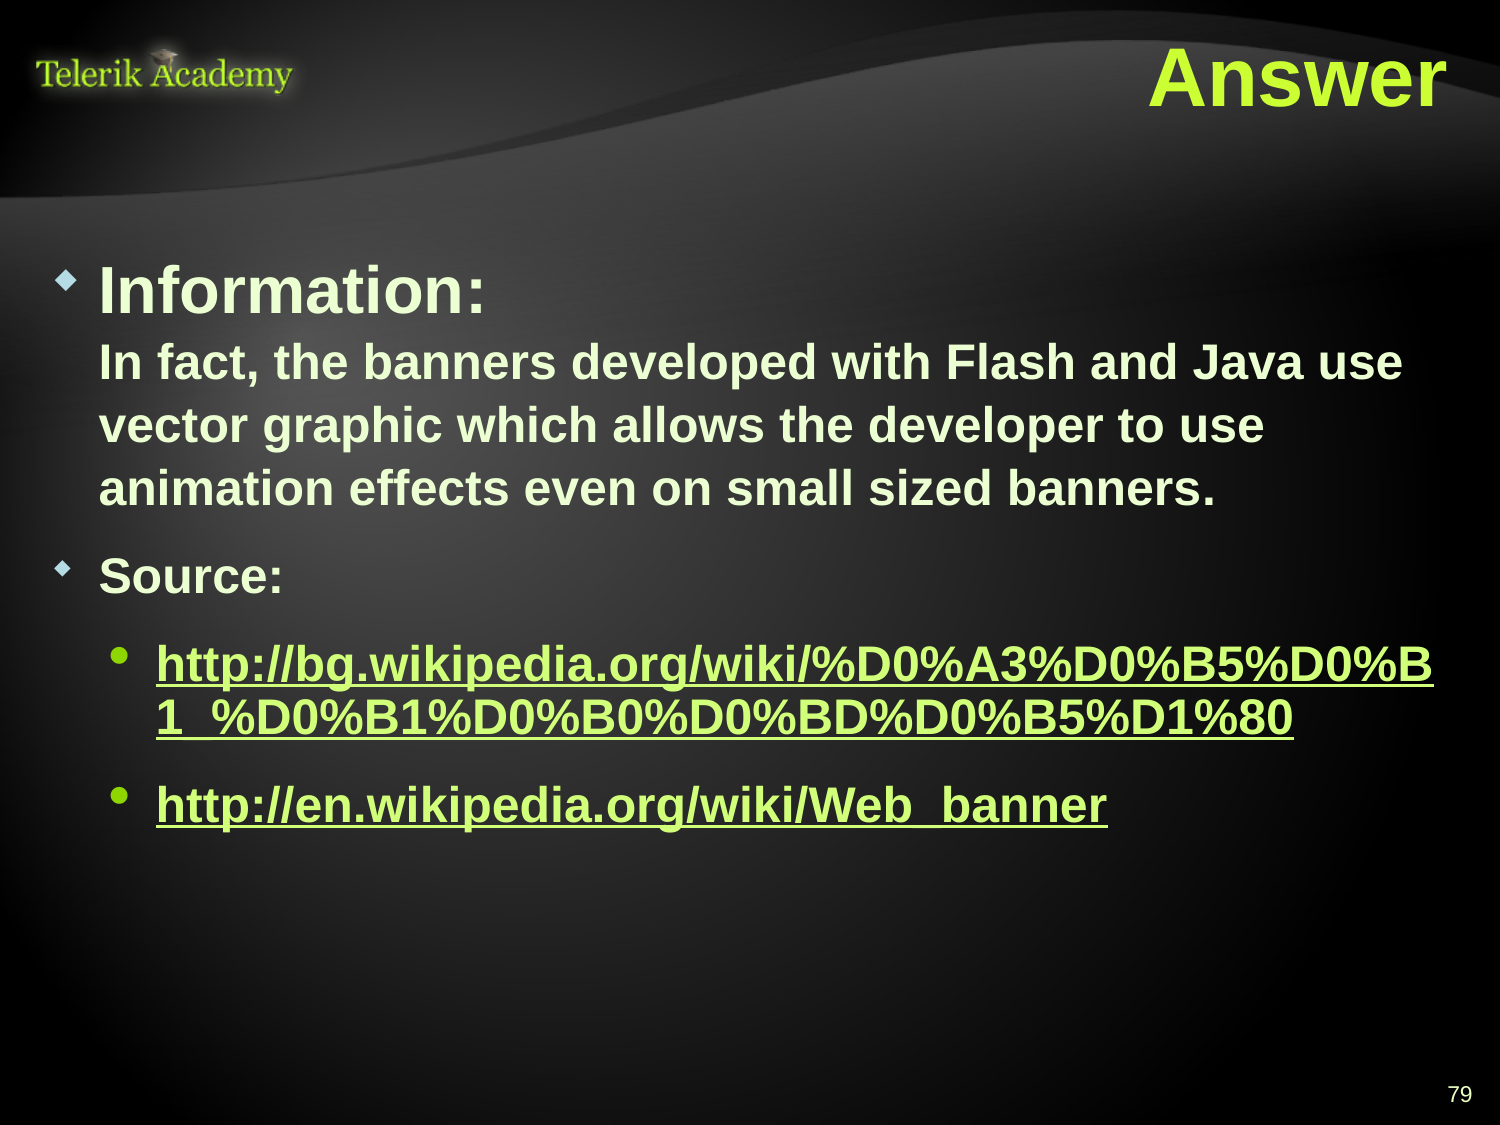

# Answer

Information:
In fact, the banners developed with Flash and Java use vector graphic which allows the developer to use animation effects even on small sized banners.
Source:
http://bg.wikipedia.org/wiki/%D0%A3%D0%B5%D0%B1_%D0%B1%D0%B0%D0%BD%D0%B5%D1%80
http://en.wikipedia.org/wiki/Web_banner

79